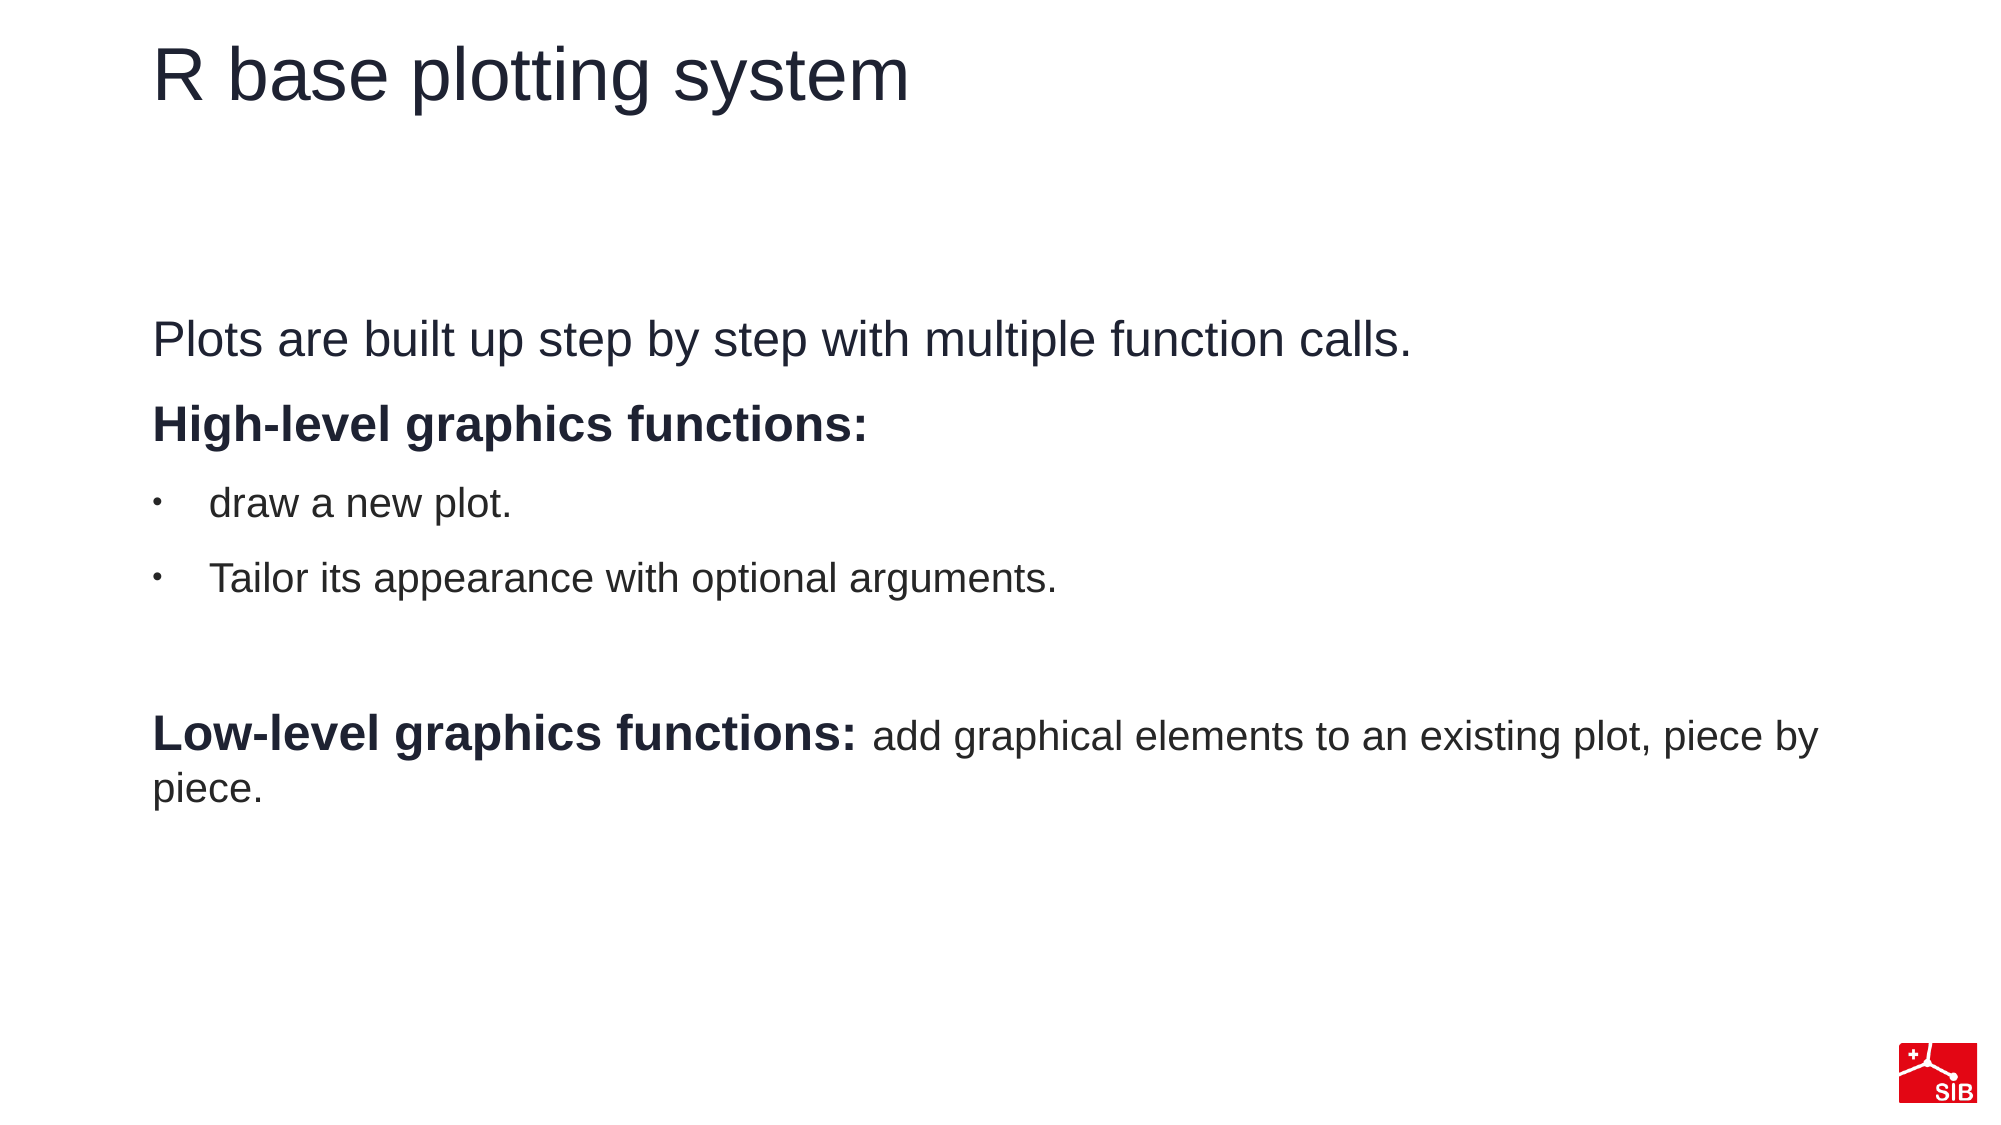

# R base plotting system
Plots are built up step by step with multiple function calls.
High-level graphics functions:
draw a new plot.
Tailor its appearance with optional arguments.

Low-level graphics functions: add graphical elements to an existing plot, piece by piece.